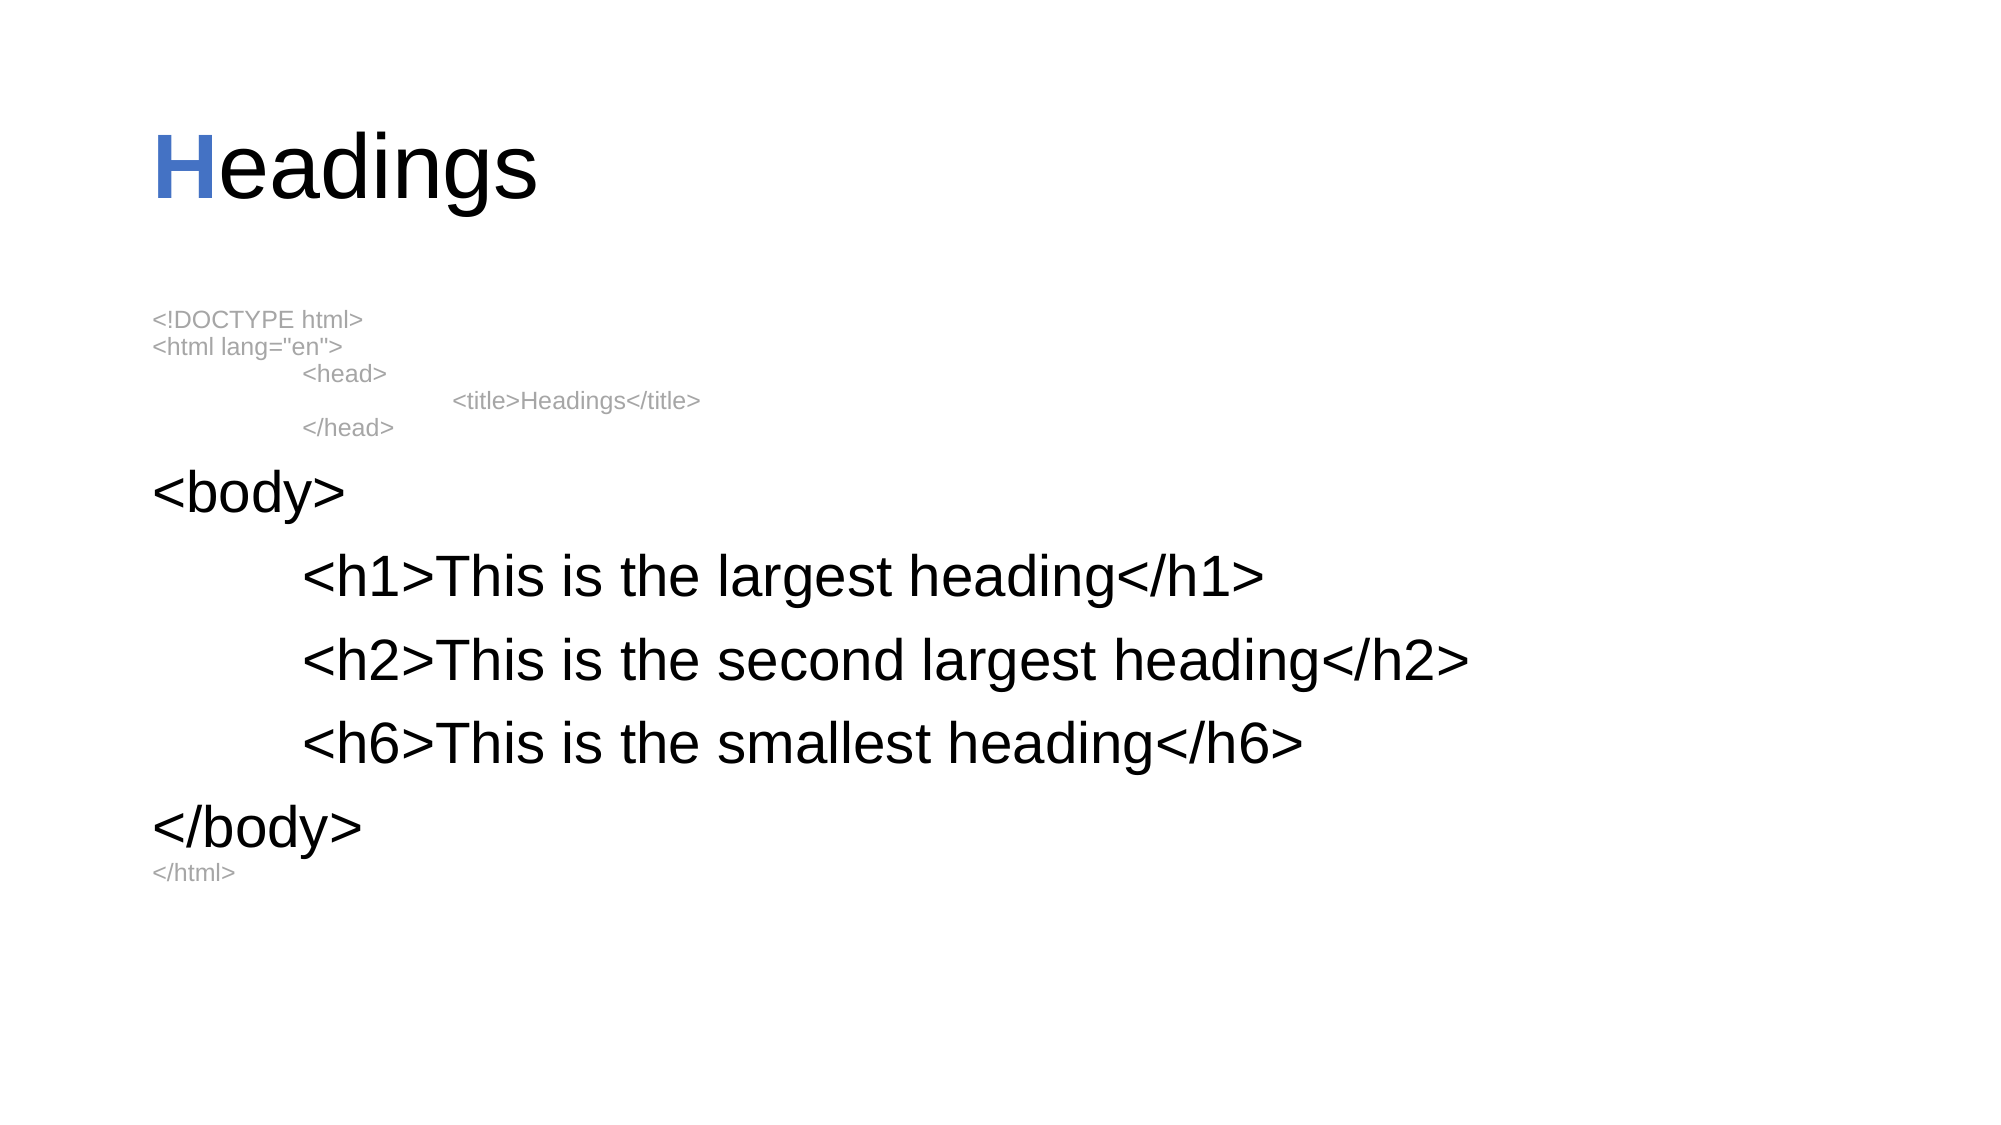

# Headings
<!DOCTYPE html>
<html lang="en">
	<head>
		<title>Headings</title>
	</head>
<body>
	<h1>This is the largest heading</h1>
	<h2>This is the second largest heading</h2>
	<h6>This is the smallest heading</h6>
</body>
</html>